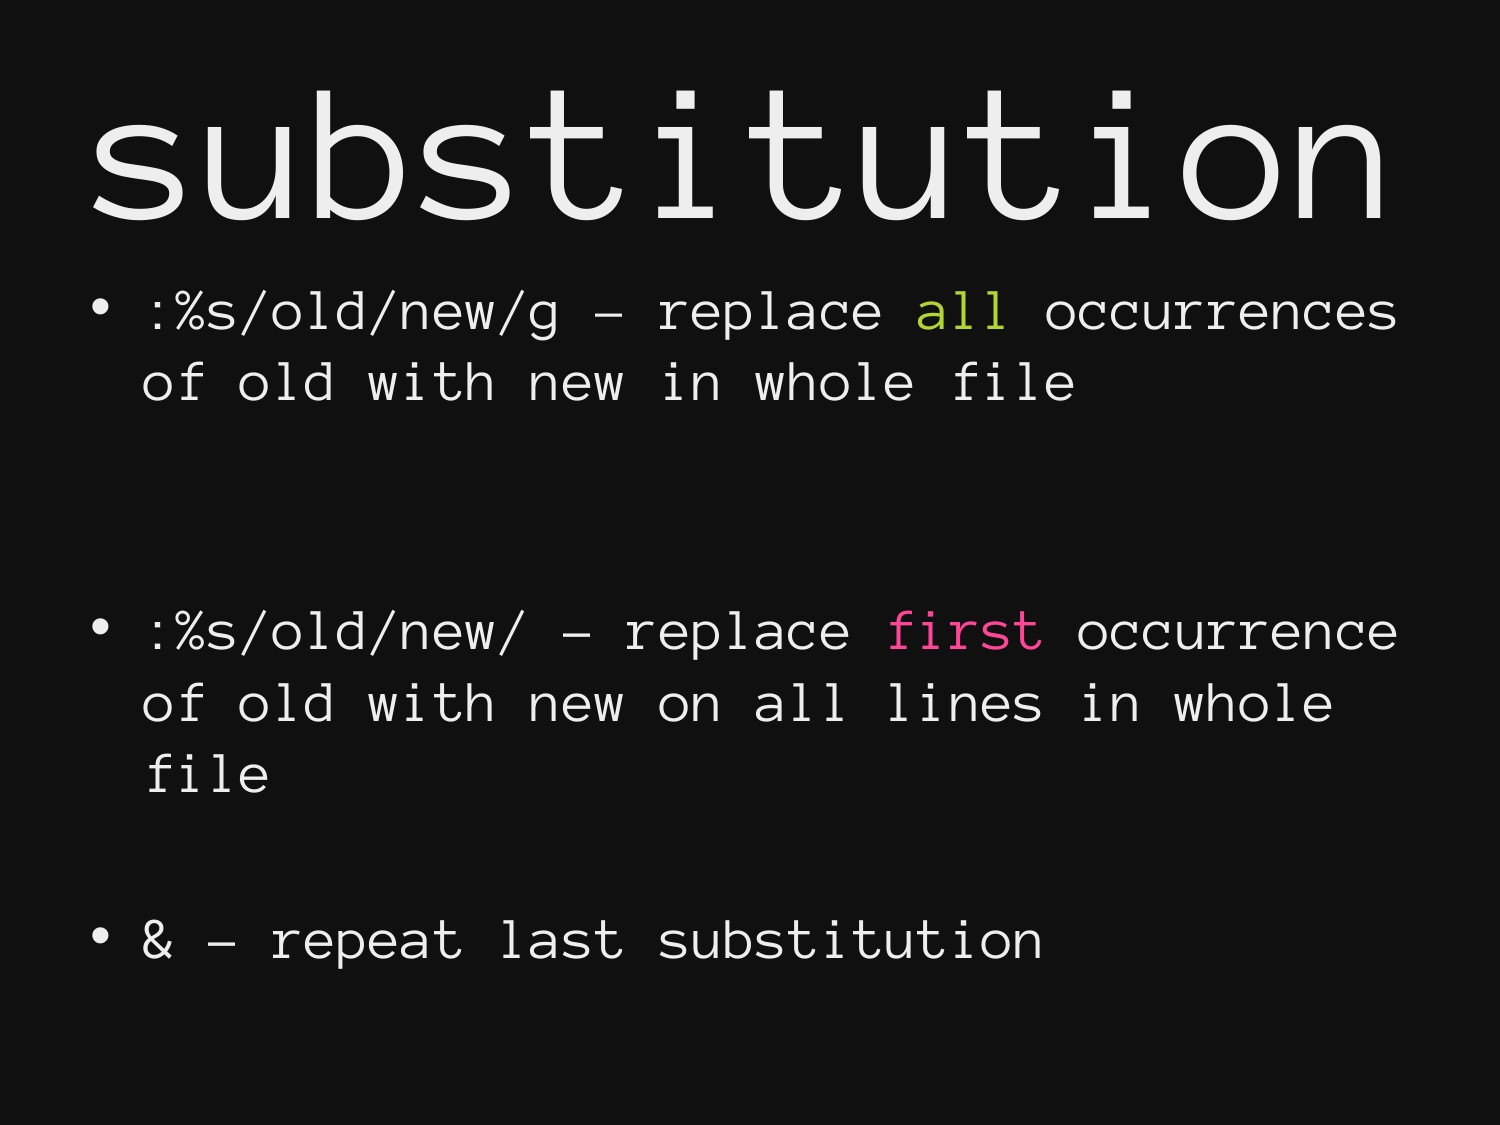

# substitution
:%s/old/new/g – replace all occurrences of old with new in whole file

:%s/old/new/ - replace first occurrence of old with new on all lines in whole file

& - repeat last substitution